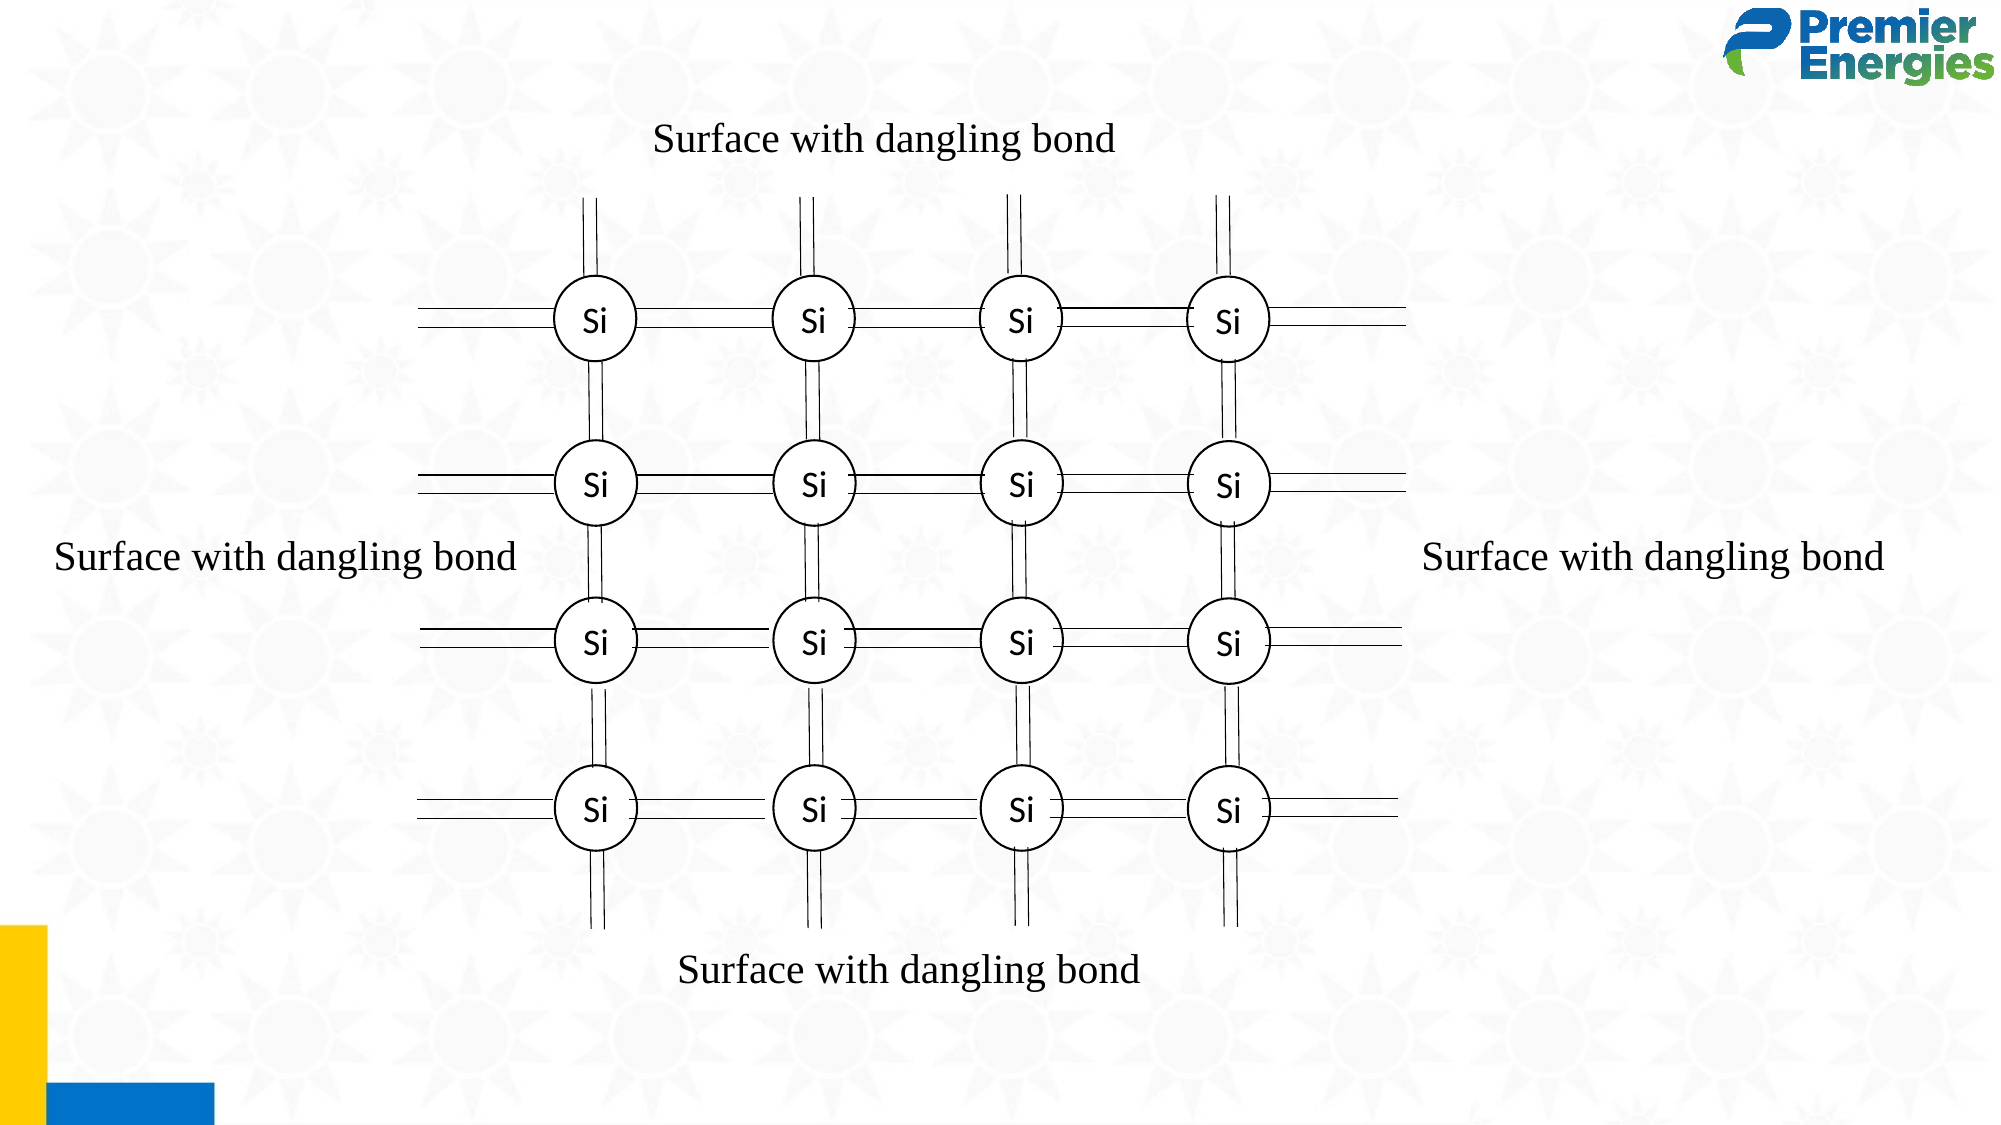

Surface with dangling bond
Si
Si
Si
Si
Si
Si
Si
Si
Surface with dangling bond
Surface with dangling bond
Si
Si
Si
Si
Si
Si
Si
Si
Surface with dangling bond